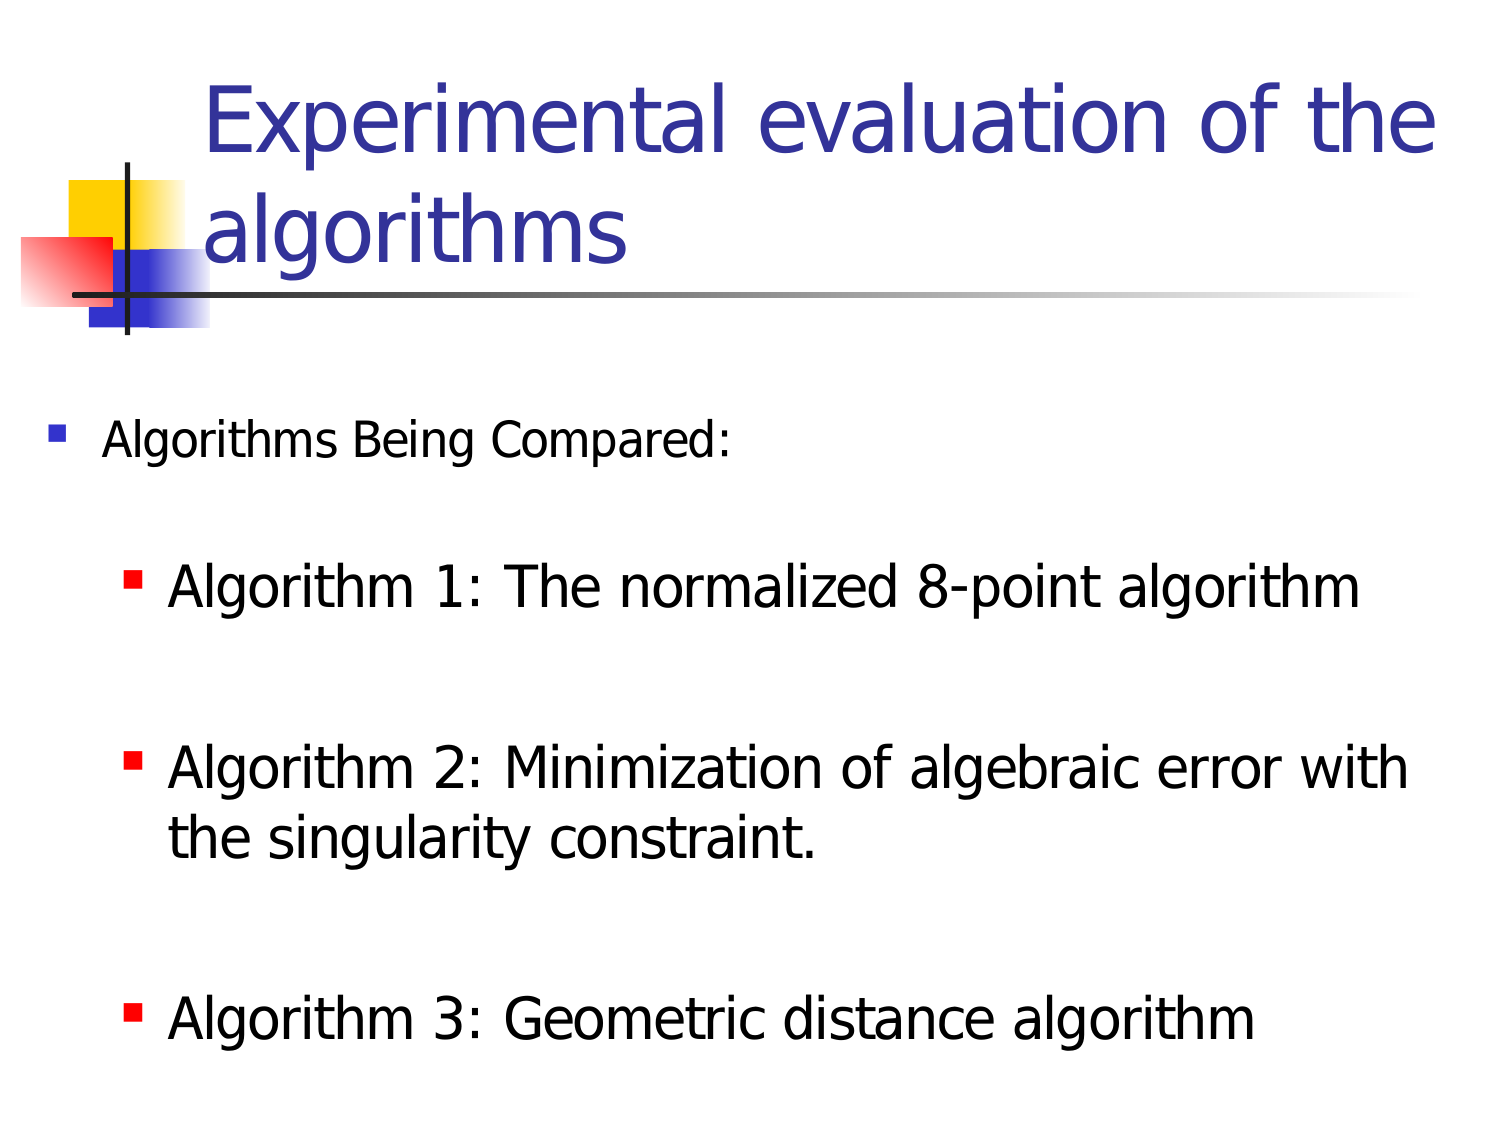

# Experimental evaluation of the algorithms
Algorithms Being Compared:

Algorithm 1: The normalized 8-point algorithm

Algorithm 2: Minimization of algebraic error with the singularity constraint.

Algorithm 3: Geometric distance algorithm